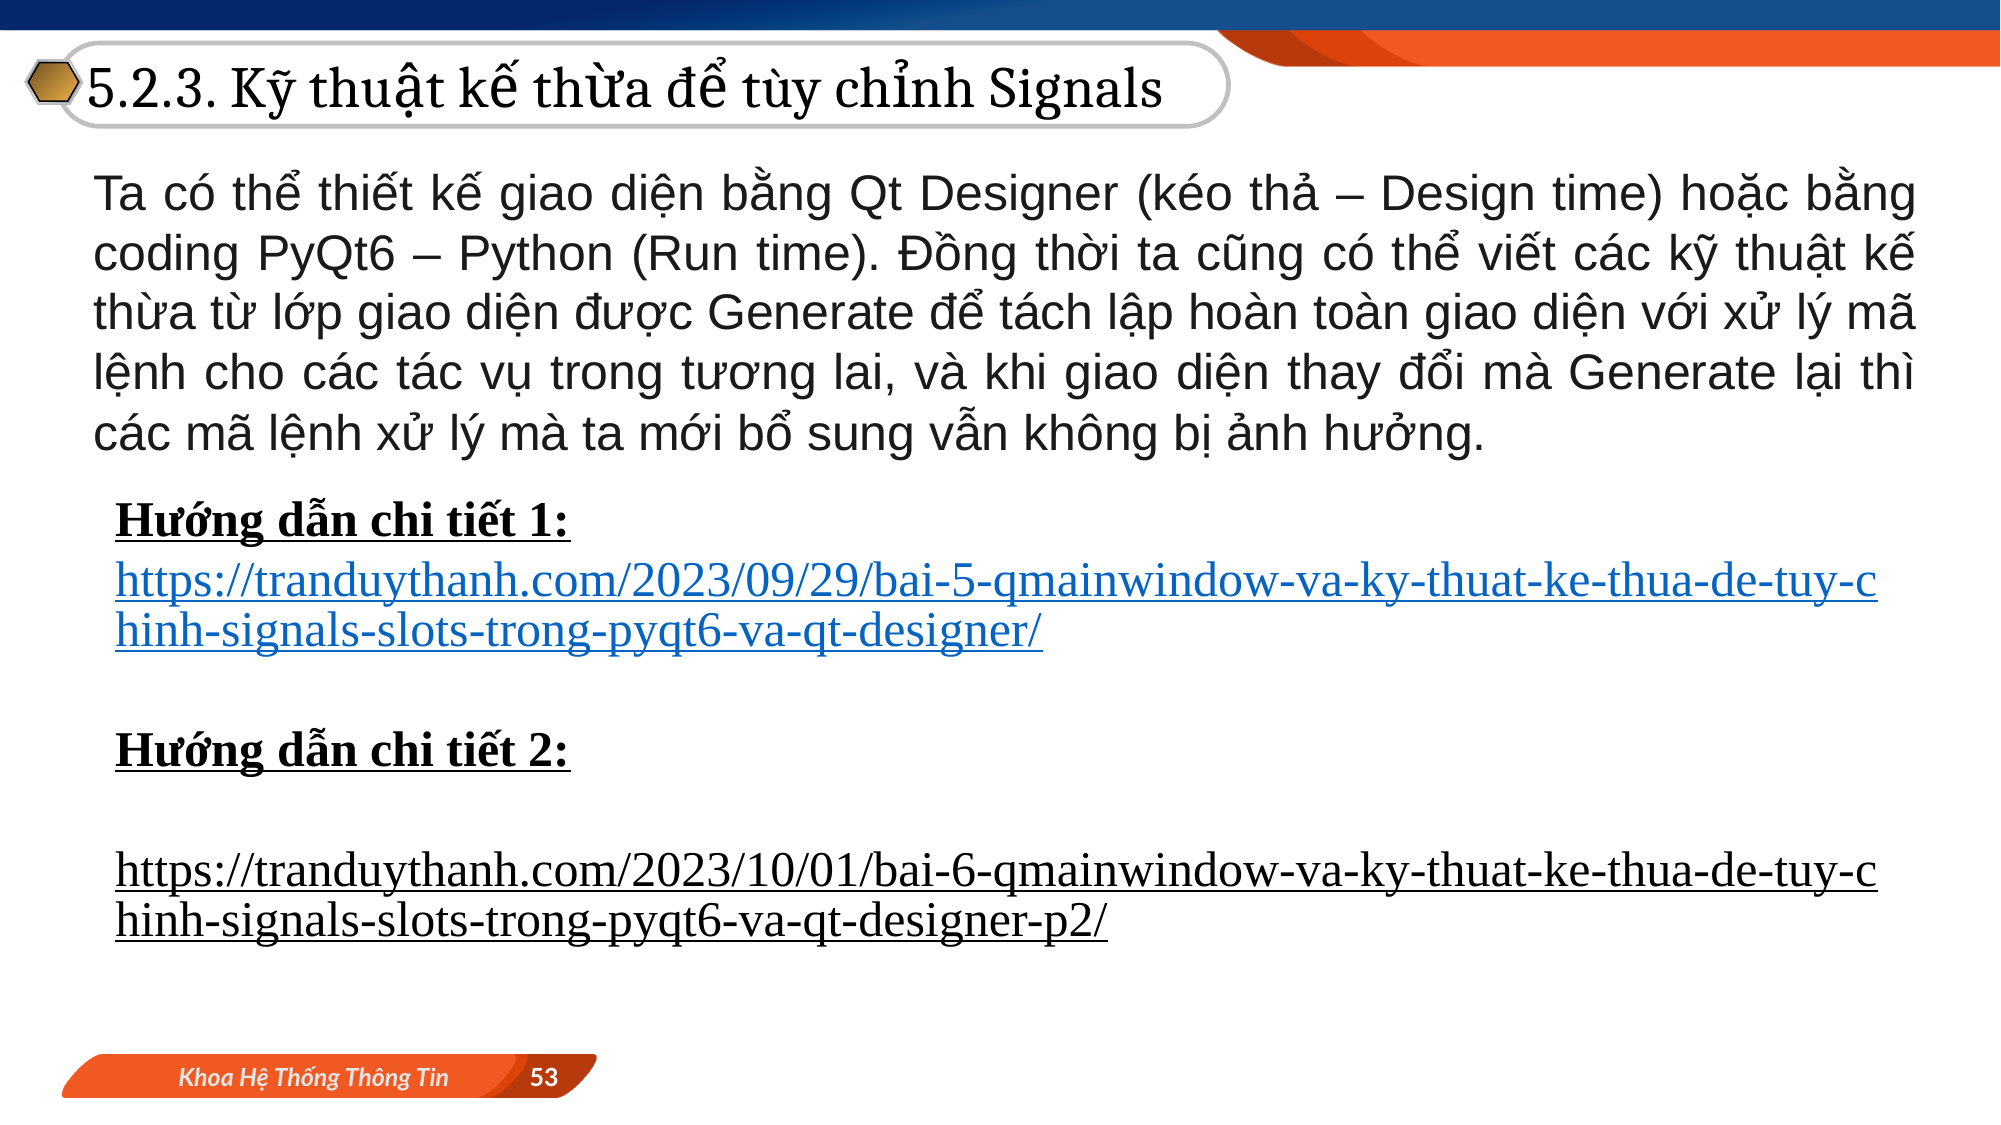

5.2.3. Kỹ thuật kế thừa để tùy chỉnh Signals

Ta có thể thiết kế giao diện bằng Qt Designer (kéo thả – Design time) hoặc bằng coding PyQt6 – Python (Run time). Đồng thời ta cũng có thể viết các kỹ thuật kế thừa từ lớp giao diện được Generate để tách lập hoàn toàn giao diện với xử lý mã lệnh cho các tác vụ trong tương lai, và khi giao diện thay đổi mà Generate lại thì các mã lệnh xử lý mà ta mới bổ sung vẫn không bị ảnh hưởng.
Hướng dẫn chi tiết 1:
https://tranduythanh.com/2023/09/29/bai-5-qmainwindow-va-ky-thuat-ke-thua-de-tuy-chinh-signals-slots-trong-pyqt6-va-qt-designer/

Hướng dẫn chi tiết 2:

https://tranduythanh.com/2023/10/01/bai-6-qmainwindow-va-ky-thuat-ke-thua-de-tuy-chinh-signals-slots-trong-pyqt6-va-qt-designer-p2/
53
Khoa Hệ Thống Thông Tin